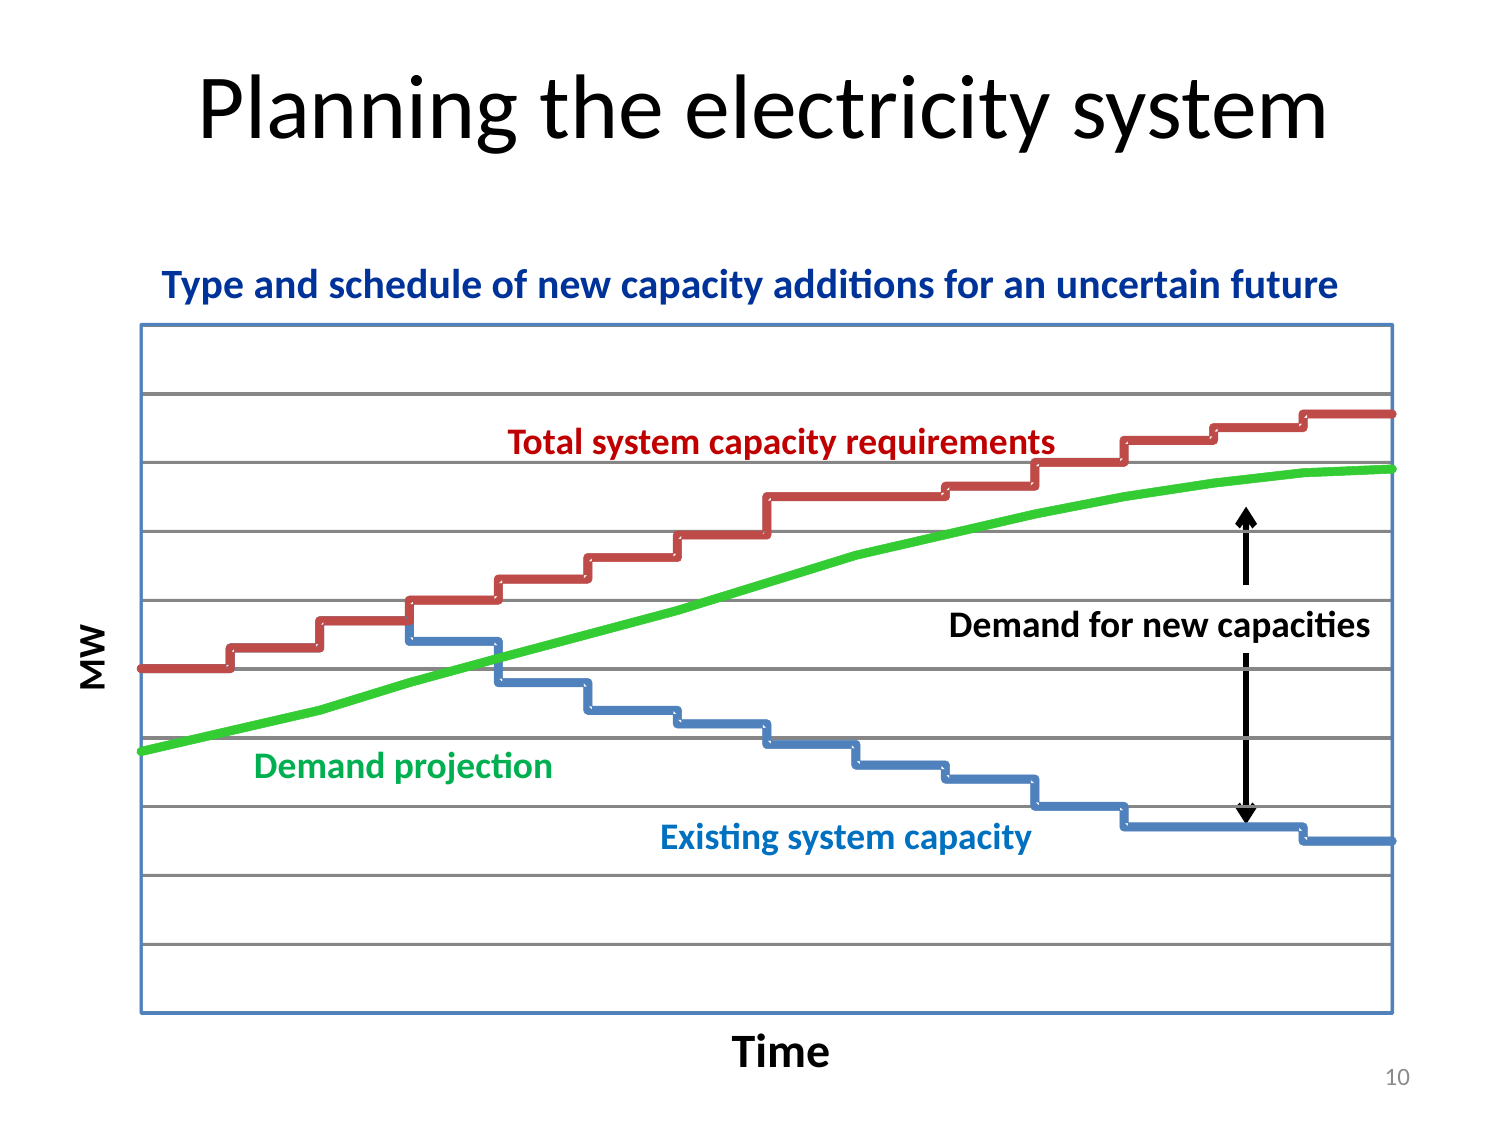

# Planning the electricity system
Type and schedule of new capacity additions for an uncertain future

Total system capacity requirements

Demand for new capacities

MW
Demand projection
Existing system capacity
Time
10